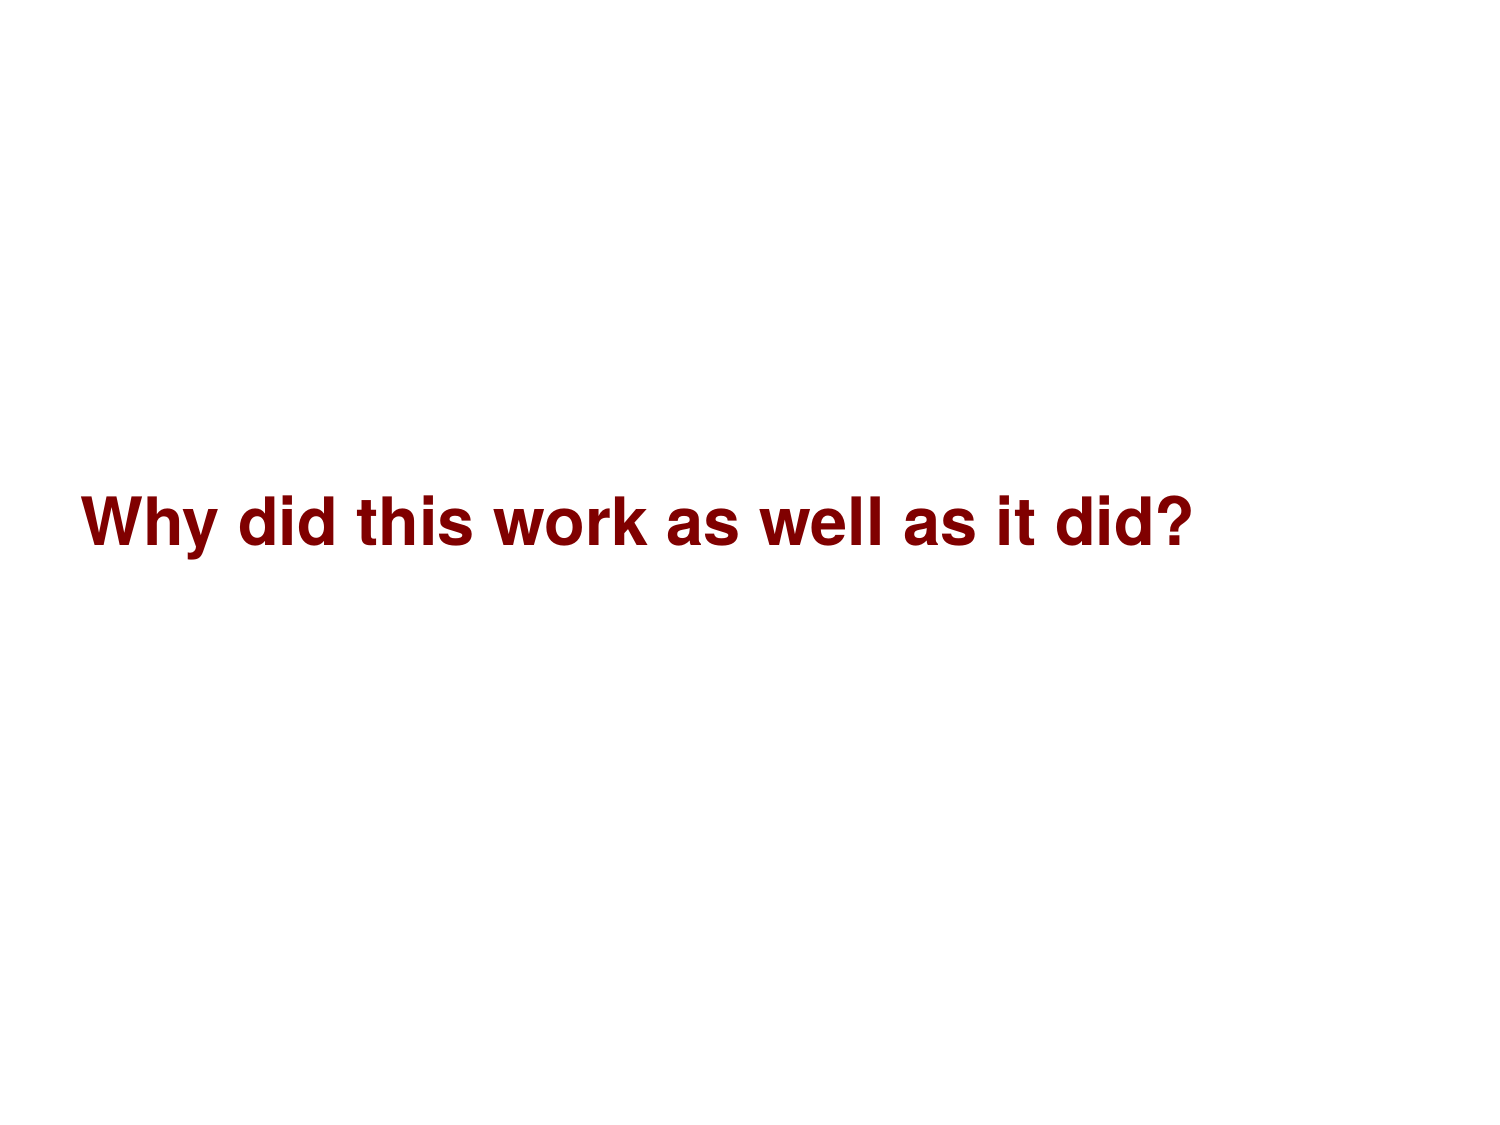

Why did this work as well as it did?